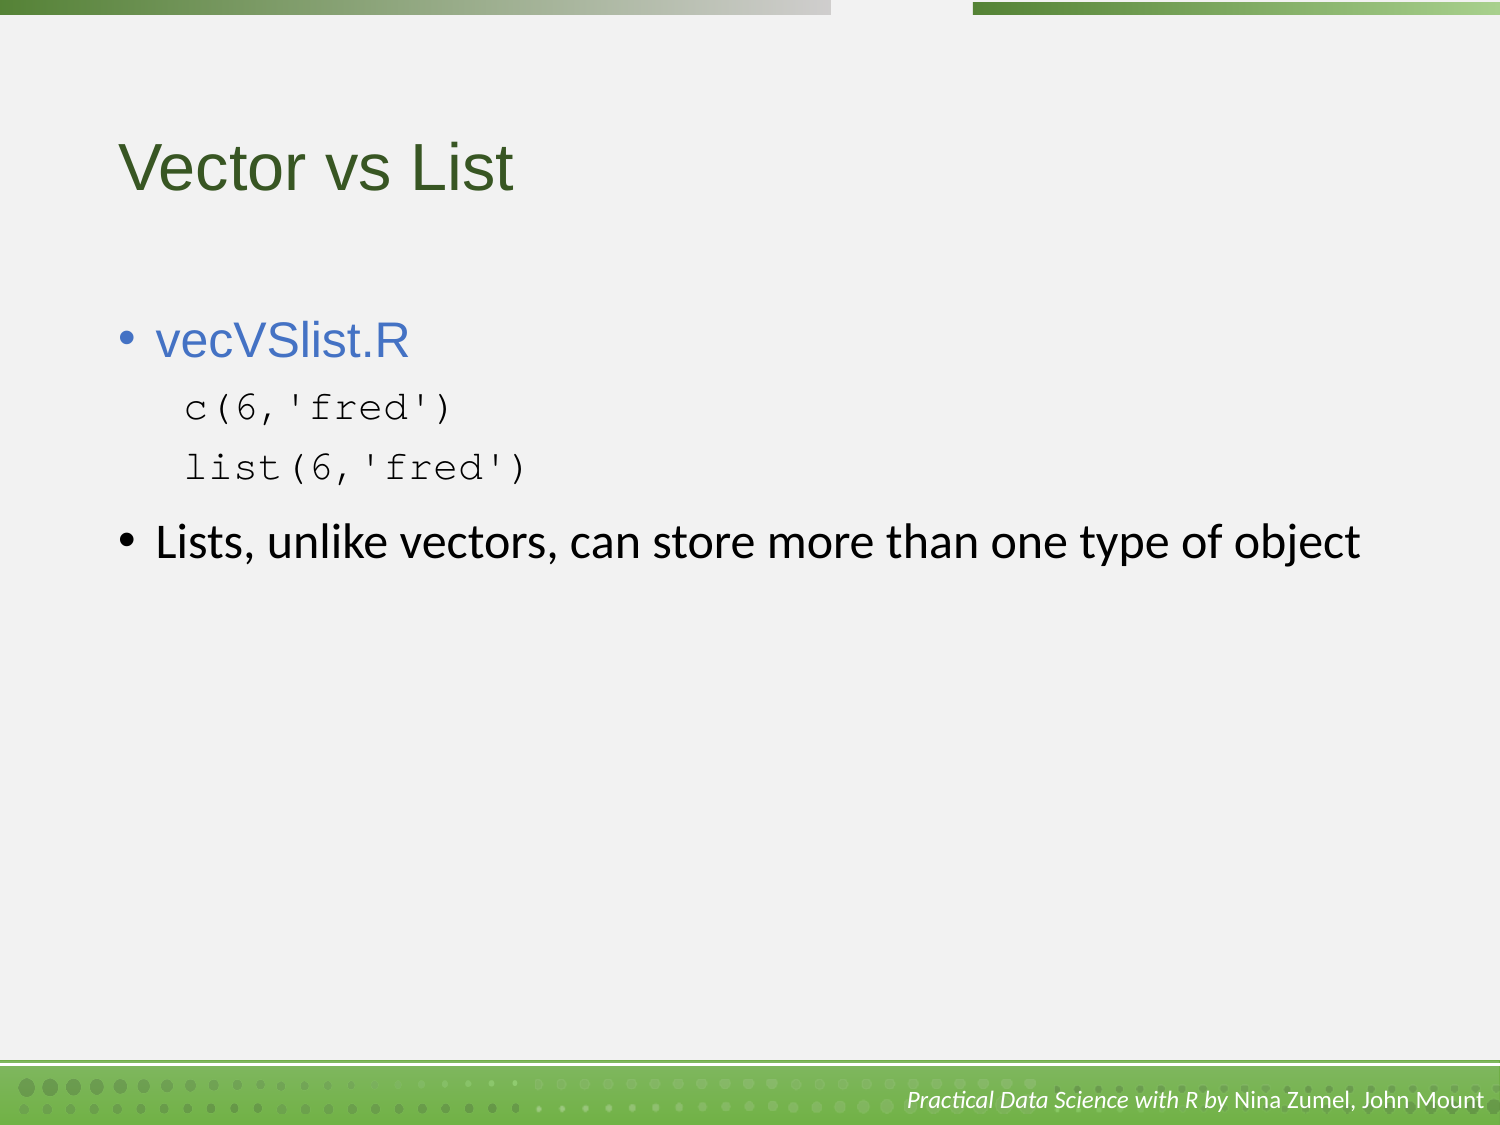

# Vector vs List
vecVSlist.R
c(6,'fred')
list(6,'fred')
Lists, unlike vectors, can store more than one type of object
Practical Data Science with R by Nina Zumel, John Mount